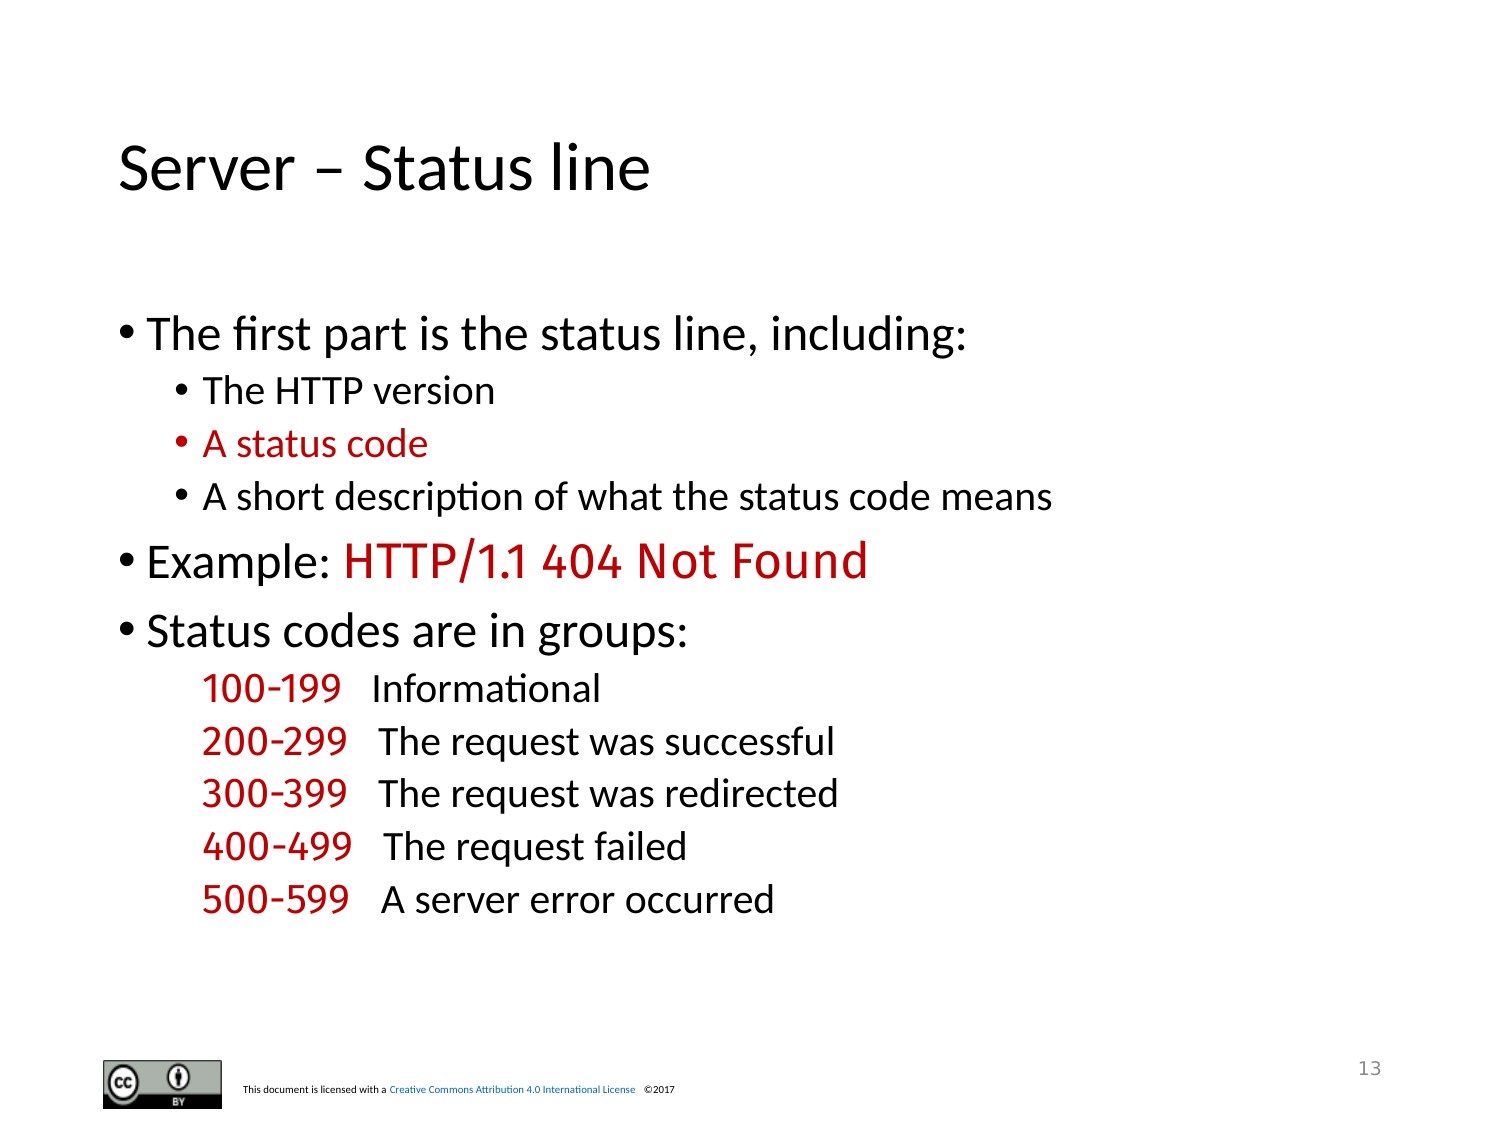

# Server – Status line
The first part is the status line, including:
The HTTP version
A status code
A short description of what the status code means
Example: HTTP/1.1 404 Not Found
Status codes are in groups:
100-199   Informational
200-299   The request was successful
300-399   The request was redirected
400-499   The request failed
500-599   A server error occurred
13